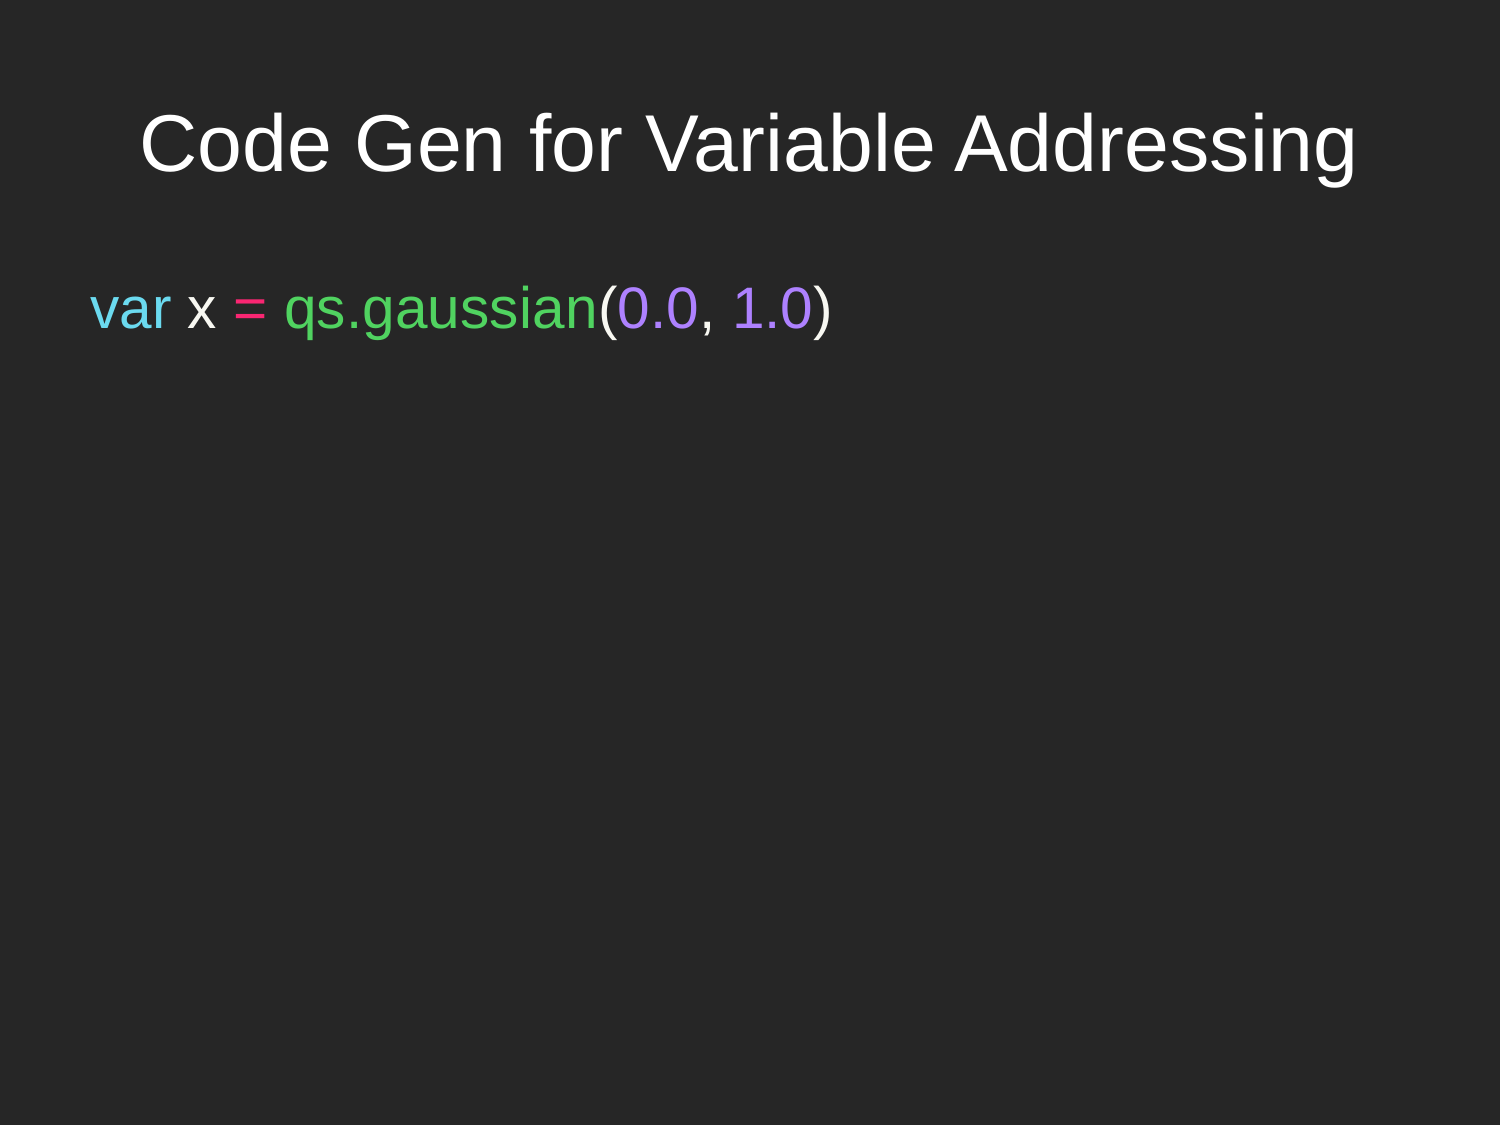

# Code Gen for Variable Addressing
var x = qs.gaussian(0.0, 1.0)
	__trace.address:push(0)
	var tmp =__trace.lookup(
		GaussianType, 0.0, 1.0
	)
	__trace.address:pop()
in
	tmp
end